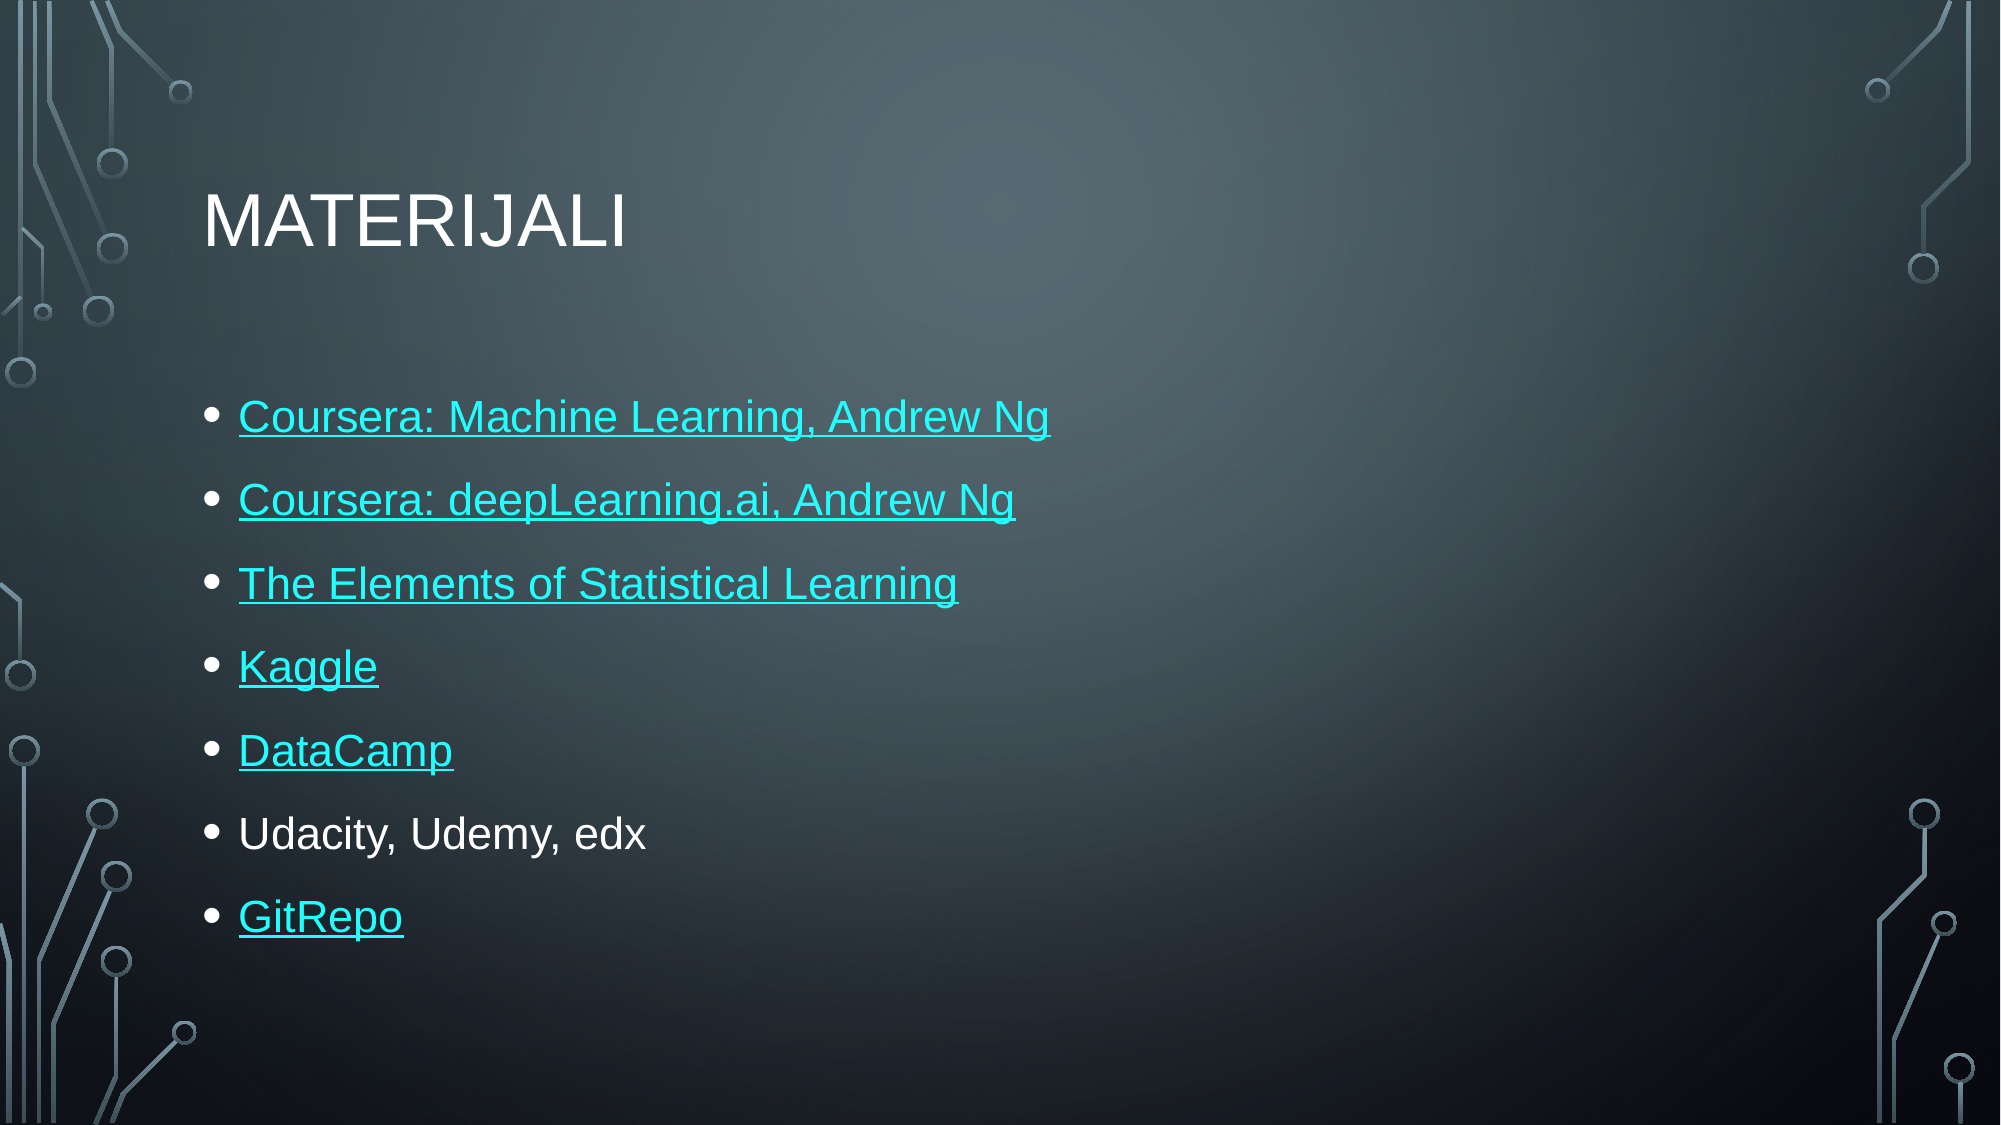

# Materijali
Coursera: Machine Learning, Andrew Ng
Coursera: deepLearning.ai, Andrew Ng
The Elements of Statistical Learning
Kaggle
DataCamp
Udacity, Udemy, edx
GitRepo